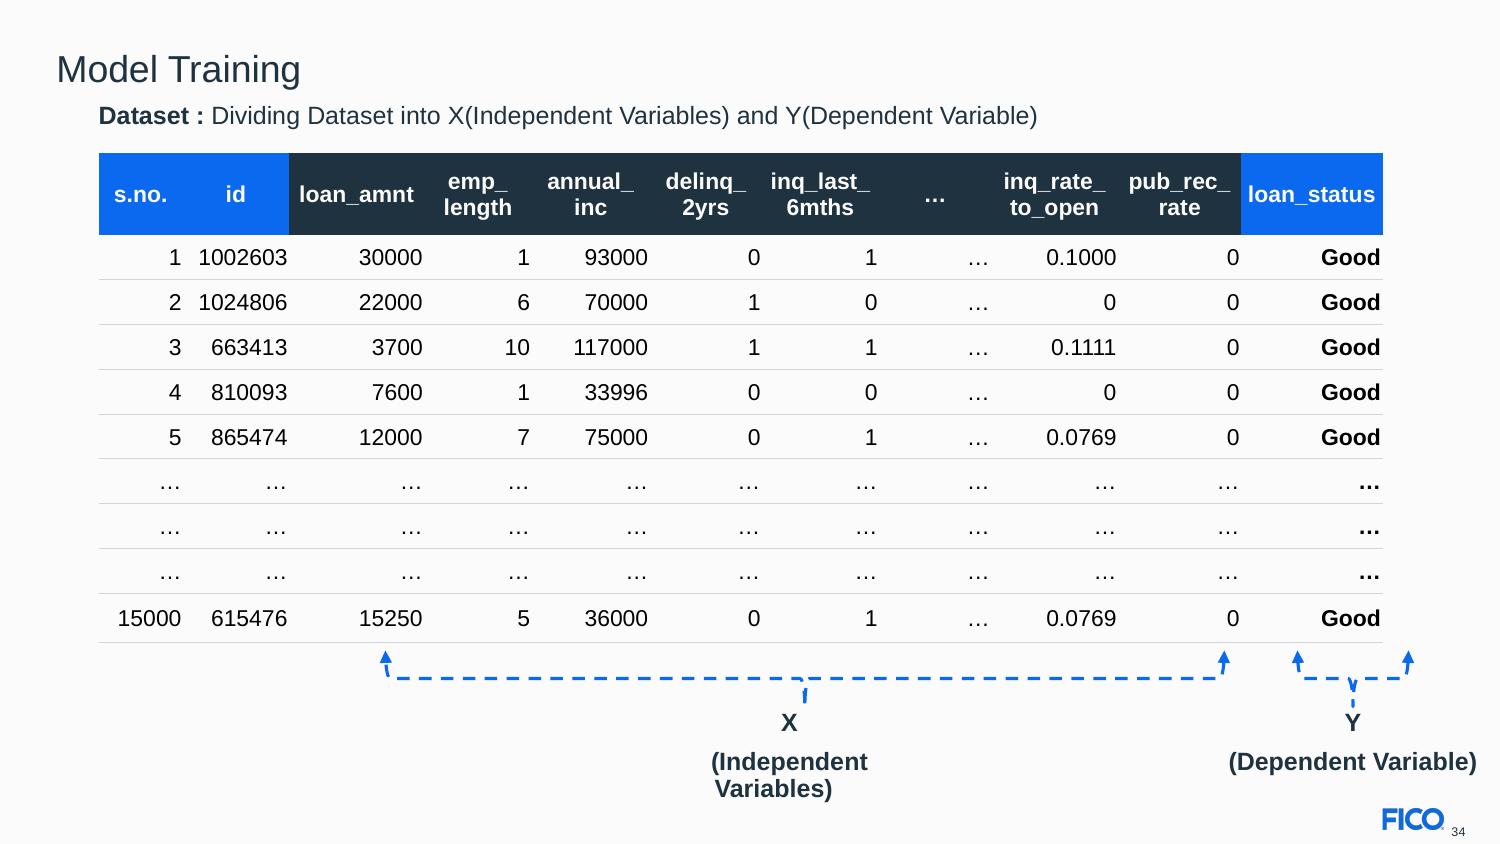

# Model Training
Dataset : Dividing Dataset into X(Independent Variables) and Y(Dependent Variable)
| s.no. | id | loan\_amnt | emp\_ length | annual\_ inc | delinq\_ 2yrs | inq\_last\_ 6mths | … | inq\_rate\_ to\_open | pub\_rec\_ rate | loan\_status |
| --- | --- | --- | --- | --- | --- | --- | --- | --- | --- | --- |
| 1 | 1002603 | 30000 | 1 | 93000 | 0 | 1 | … | 0.1000 | 0 | Good |
| 2 | 1024806 | 22000 | 6 | 70000 | 1 | 0 | … | 0 | 0 | Good |
| 3 | 663413 | 3700 | 10 | 117000 | 1 | 1 | … | 0.1111 | 0 | Good |
| 4 | 810093 | 7600 | 1 | 33996 | 0 | 0 | … | 0 | 0 | Good |
| 5 | 865474 | 12000 | 7 | 75000 | 0 | 1 | … | 0.0769 | 0 | Good |
| … | … | … | … | … | … | … | … | … | … | … |
| … | … | … | … | … | … | … | … | … | … | … |
| … | … | … | … | … | … | … | … | … | … | … |
| 15000 | 615476 | 15250 | 5 | 36000 | 0 | 1 | … | 0.0769 | 0 | Good |

X
(Independent Variables)
Y
(Dependent Variable)